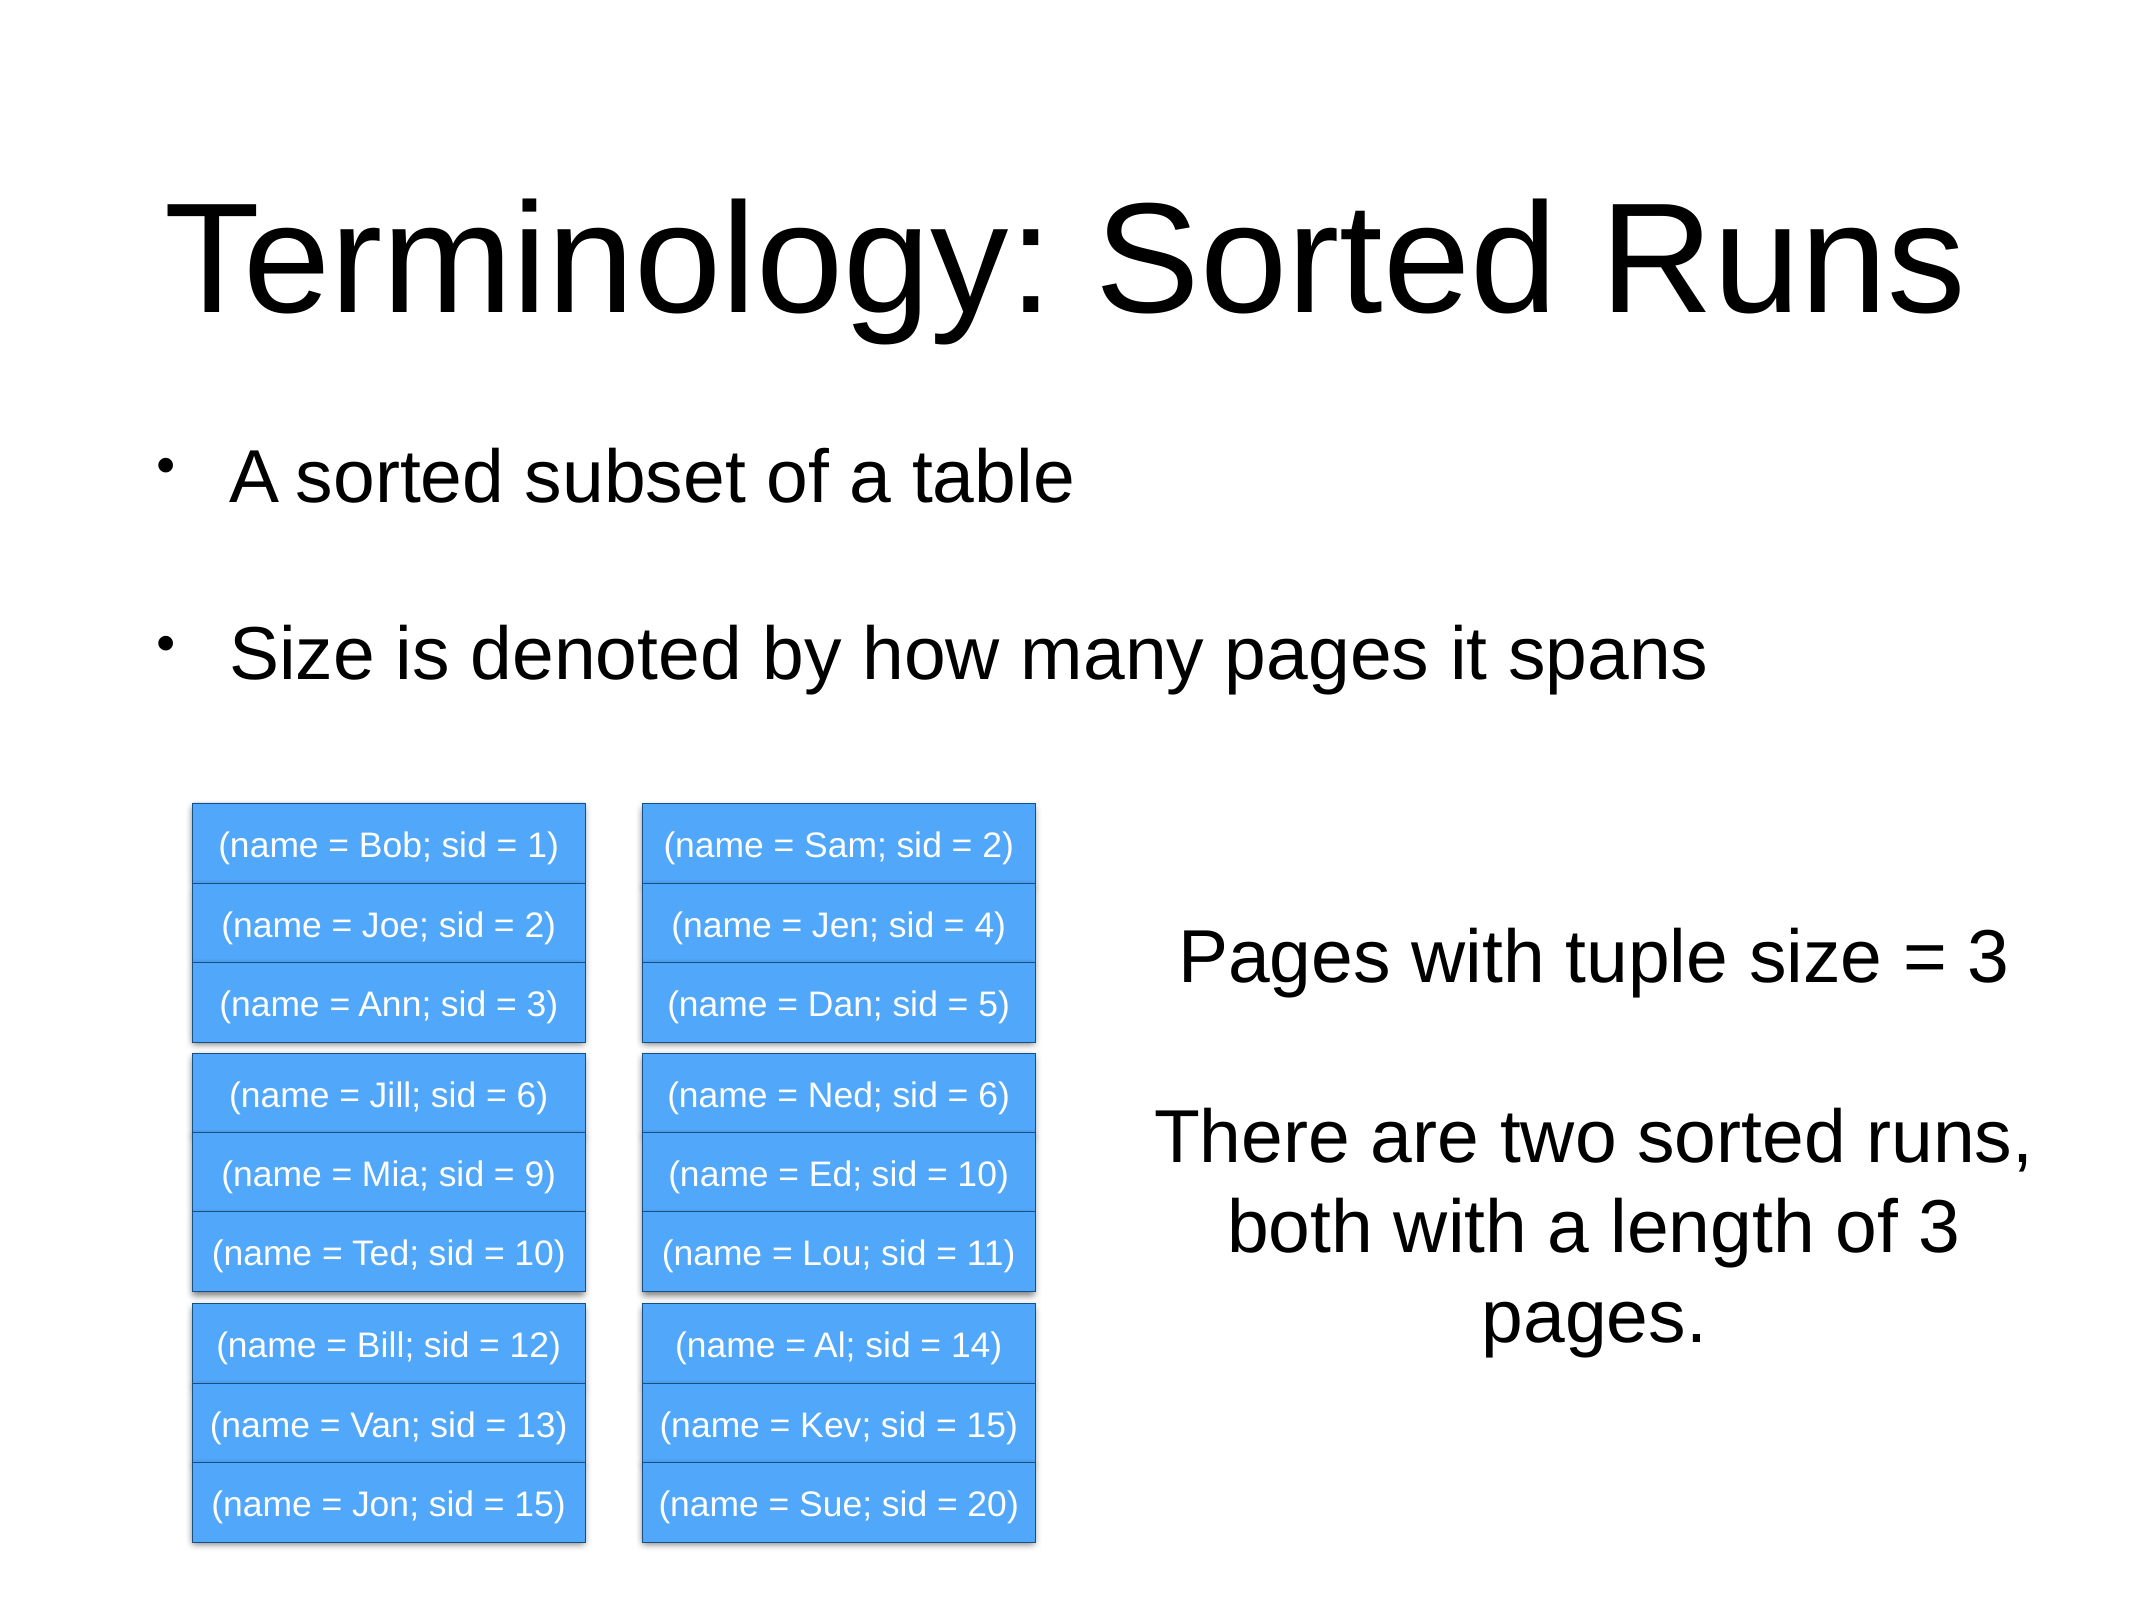

# Terminology: Sorted Runs
A sorted subset of a table
Size is denoted by how many pages it spans
(name = Bob; sid = 1)
(name = Sam; sid = 2)
(name = Joe; sid = 2)
(name = Jen; sid = 4)
Pages with tuple size = 3

There are two sorted runs, both with a length of 3 pages.
(name = Ann; sid = 3)
(name = Dan; sid = 5)
(name = Jill; sid = 6)
(name = Ned; sid = 6)

(name = Ed; sid = 10)
(name = Mia; sid = 9)
(name = Ted; sid = 10)
(name = Lou; sid = 11)
(name = Bill; sid = 12)
(name = Al; sid = 14)
(name = Van; sid = 13)
(name = Kev; sid = 15)
(name = Jon; sid = 15)
(name = Sue; sid = 20)